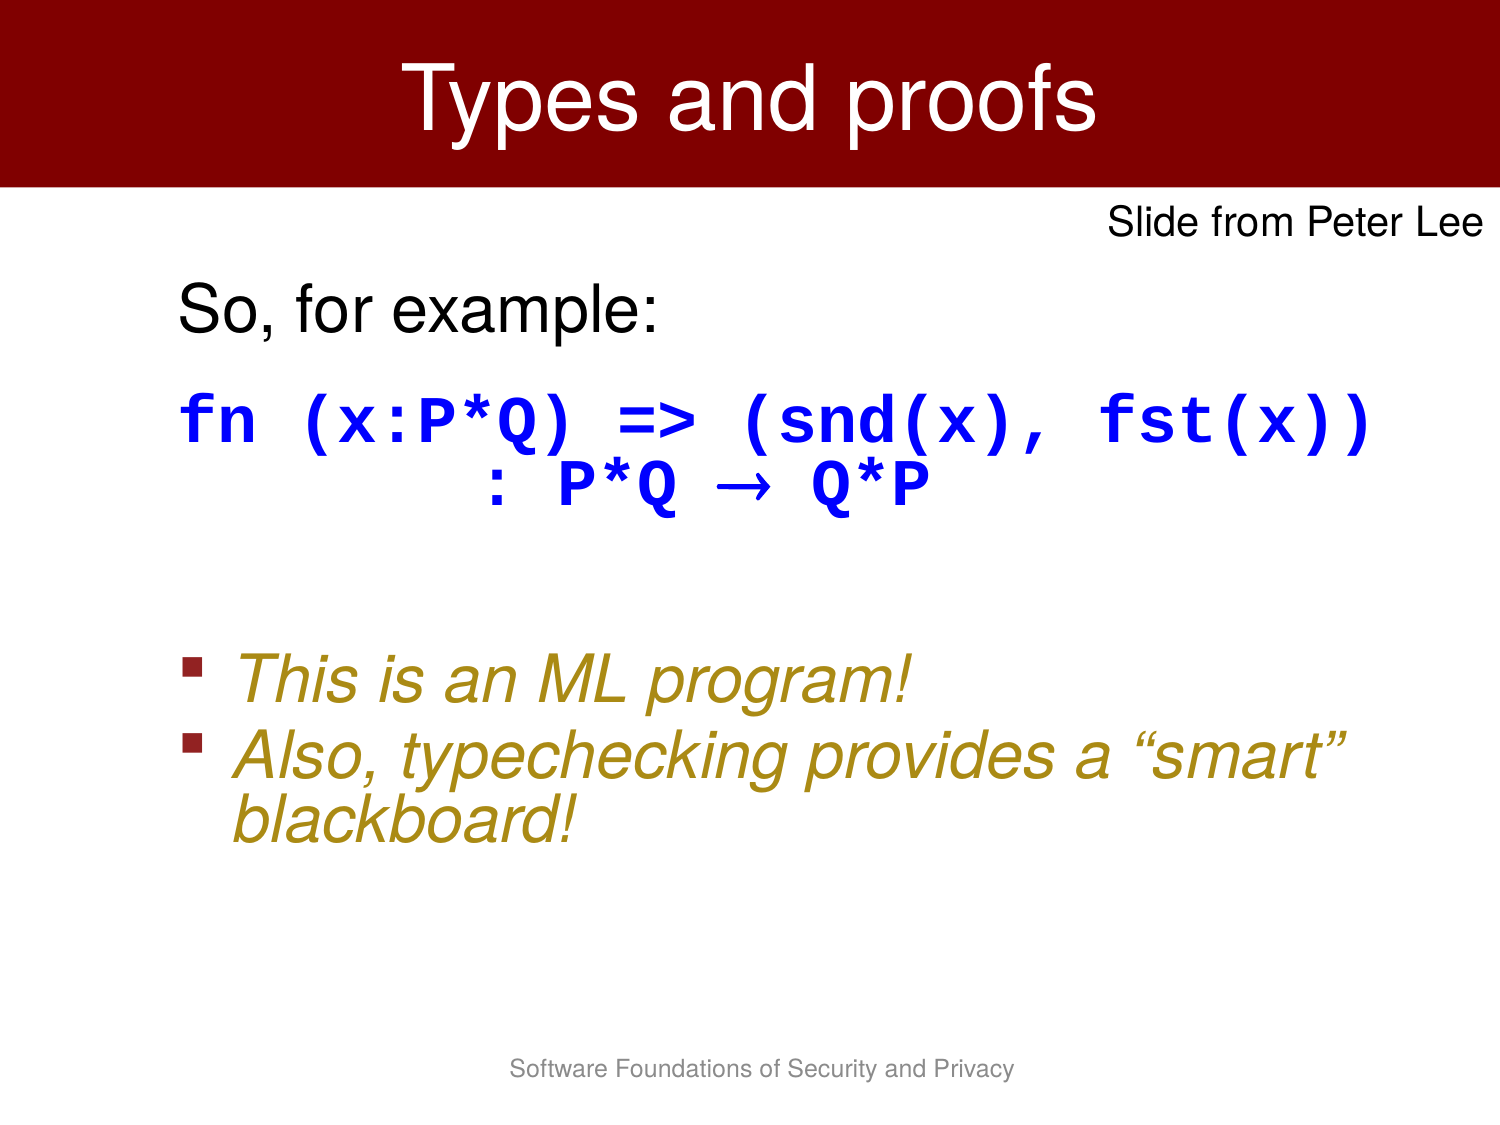

# Types and proofs
Slide from Peter Lee
So, for example:
fn (x:P*Q) => (snd(x), fst(x))    		: P*Q → Q*P
This is an ML program!
Also, typechecking provides a “smart” blackboard!